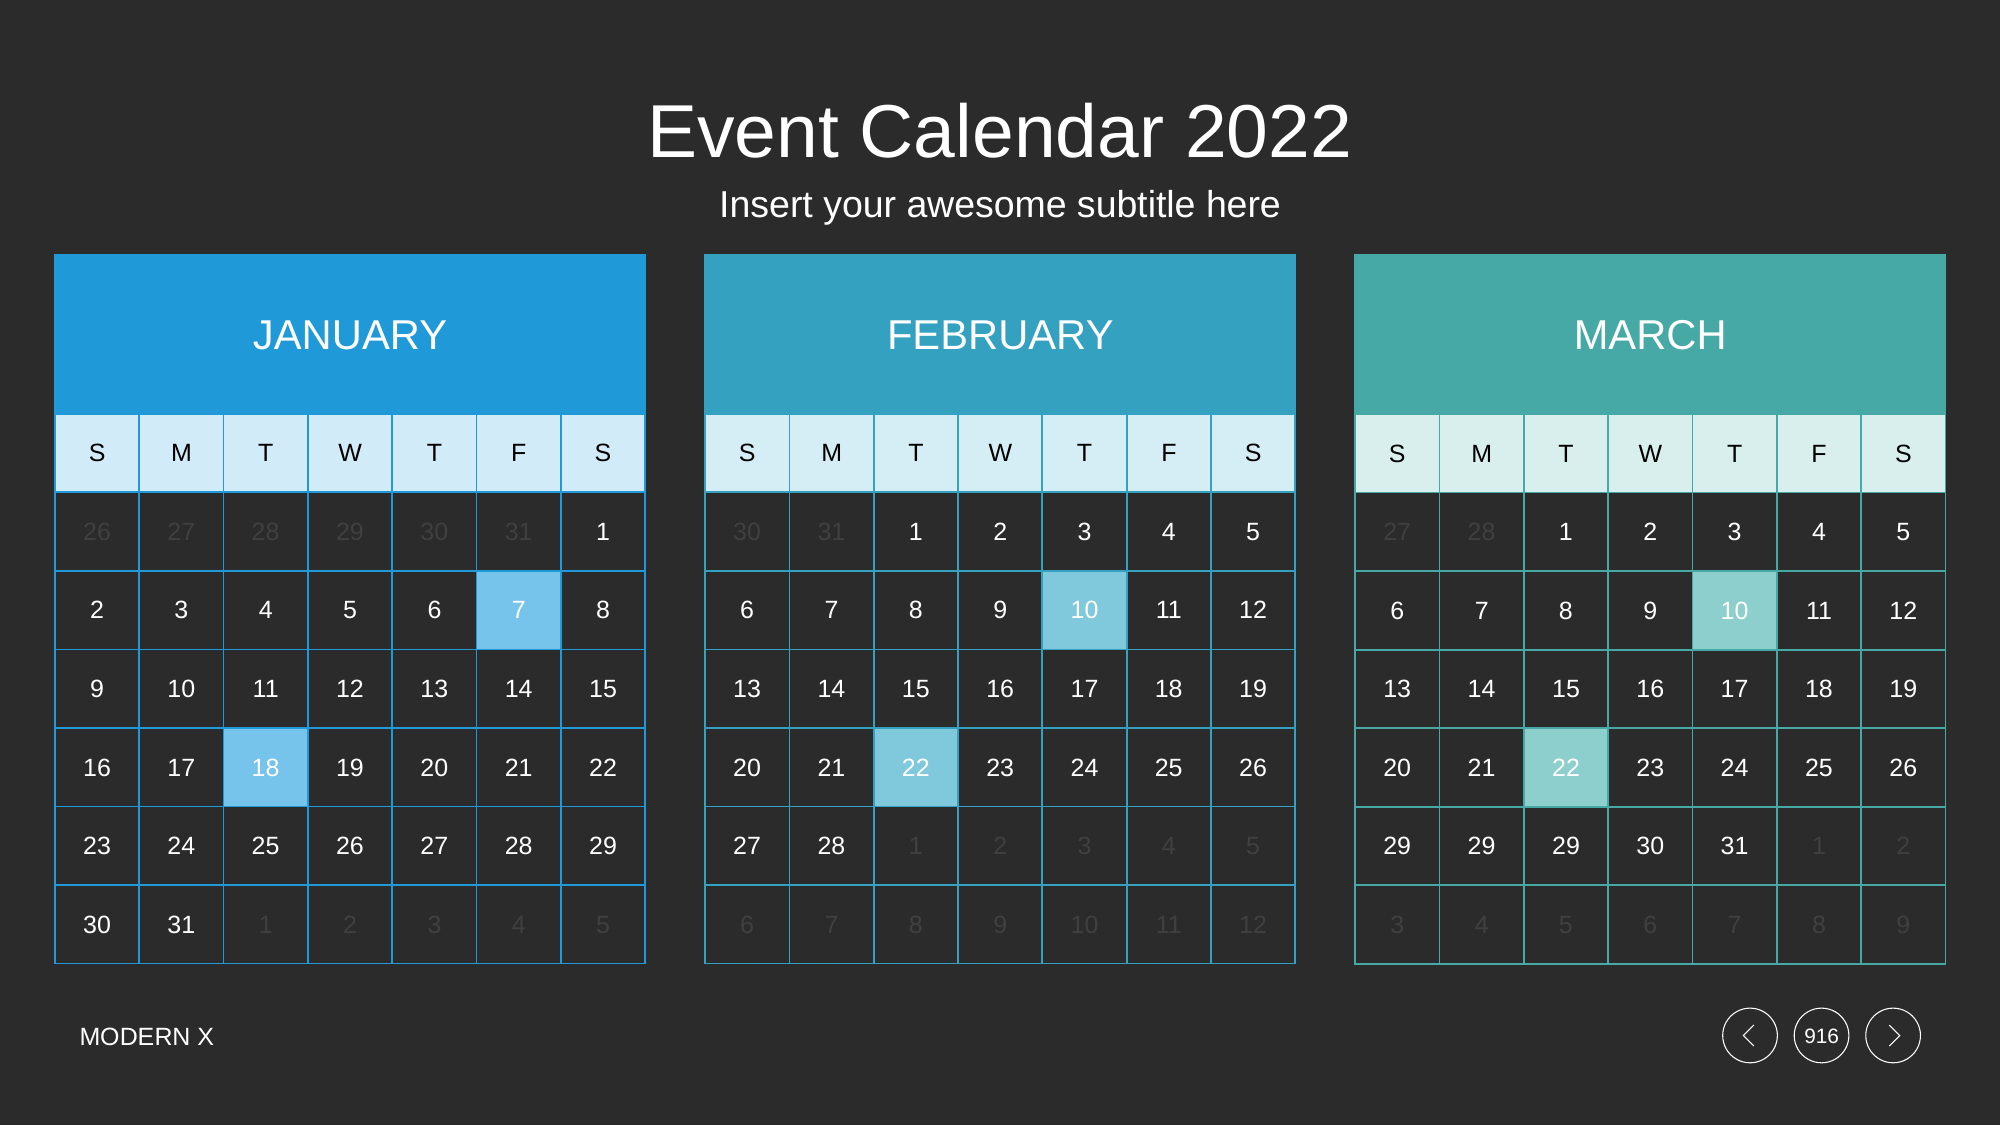

# Event Calendar 2022
Insert your awesome subtitle here
| MARCH |  |  |  |  |  |  |
| --- | --- | --- | --- | --- | --- | --- |
| S | M | T | W | T | F | S |
| 27 | 28 | 1 | 2 | 3 | 4 | 5 |
| 6 | 7 | 8 | 9 | 10 | 11 | 12 |
| 13 | 14 | 15 | 16 | 17 | 18 | 19 |
| 20 | 21 | 22 | 23 | 24 | 25 | 26 |
| 29 | 29 | 29 | 30 | 31 | 1 | 2 |
| 3 | 4 | 5 | 6 | 7 | 8 | 9 |
| JANUARY |  |  |  |  |  |  |
| --- | --- | --- | --- | --- | --- | --- |
| S | M | T | W | T | F | S |
| 26 | 27 | 28 | 29 | 30 | 31 | 1 |
| 2 | 3 | 4 | 5 | 6 | 7 | 8 |
| 9 | 10 | 11 | 12 | 13 | 14 | 15 |
| 16 | 17 | 18 | 19 | 20 | 21 | 22 |
| 23 | 24 | 25 | 26 | 27 | 28 | 29 |
| 30 | 31 | 1 | 2 | 3 | 4 | 5 |
| FEBRUARY |  |  |  |  |  |  |
| --- | --- | --- | --- | --- | --- | --- |
| S | M | T | W | T | F | S |
| 30 | 31 | 1 | 2 | 3 | 4 | 5 |
| 6 | 7 | 8 | 9 | 10 | 11 | 12 |
| 13 | 14 | 15 | 16 | 17 | 18 | 19 |
| 20 | 21 | 22 | 23 | 24 | 25 | 26 |
| 27 | 28 | 1 | 2 | 3 | 4 | 5 |
| 6 | 7 | 8 | 9 | 10 | 11 | 12 |